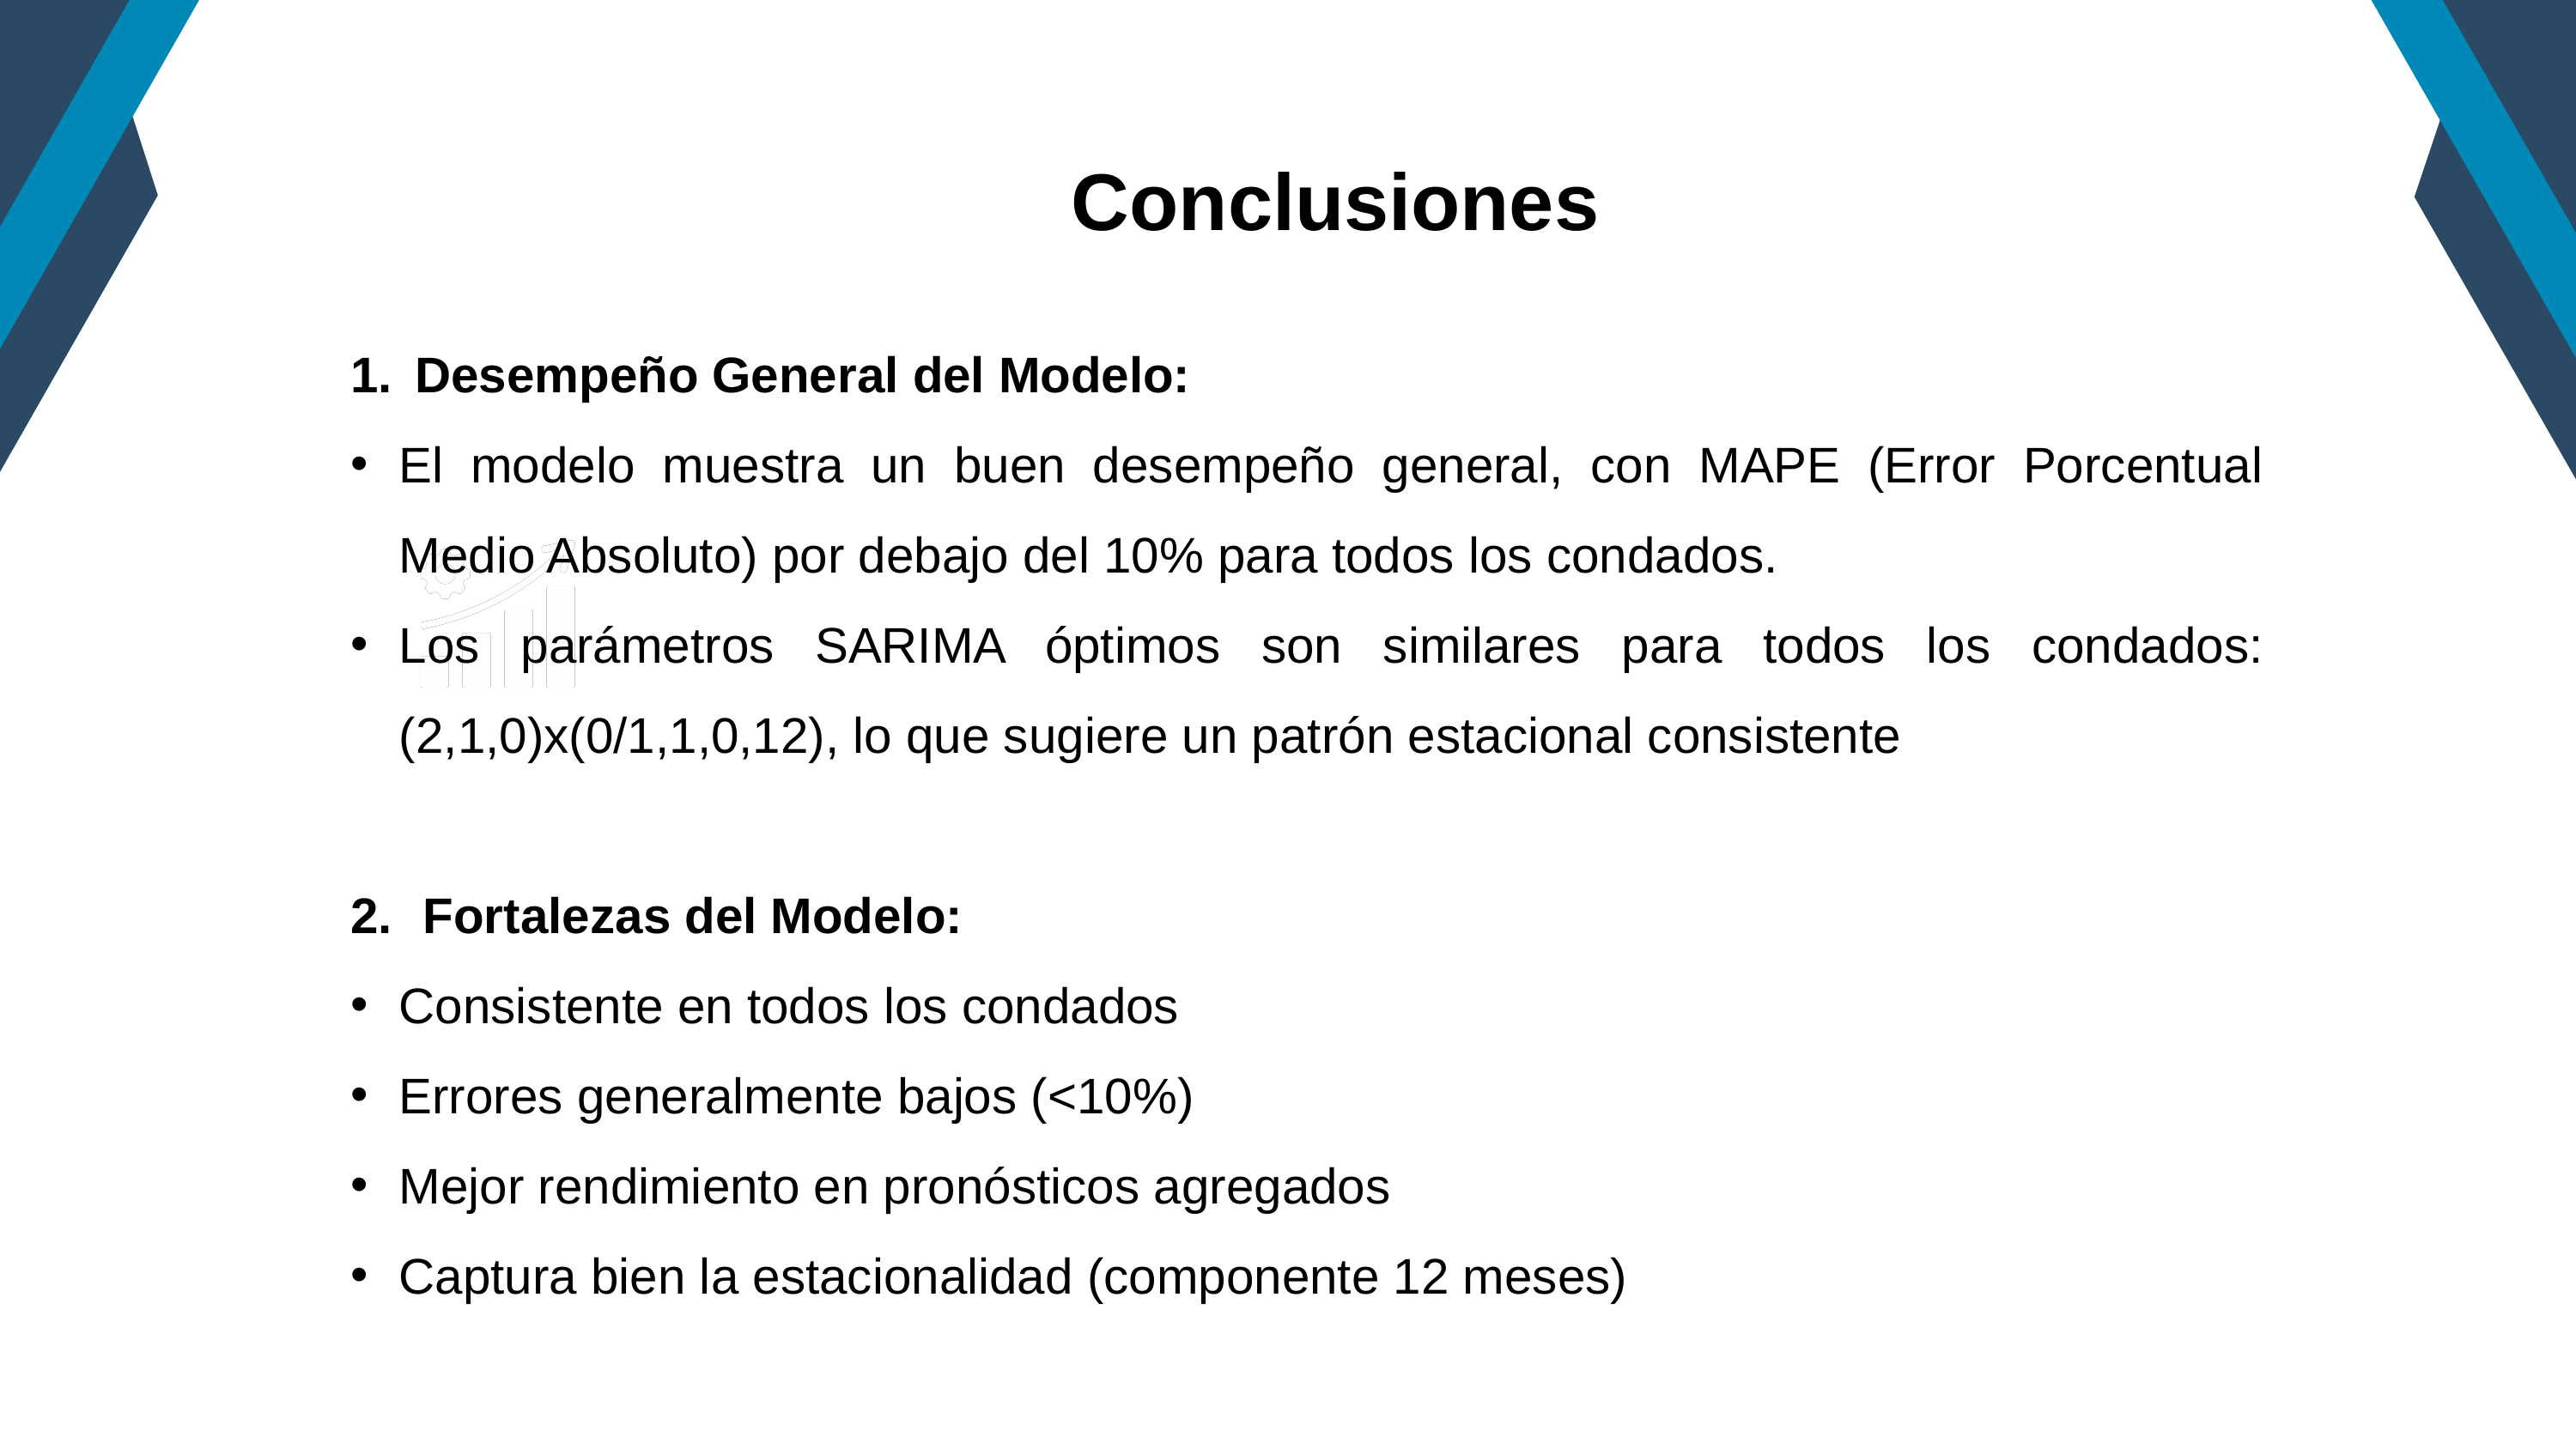

Conclusiones

Desempeño General del Modelo:
El modelo muestra un buen desempeño general, con MAPE (Error Porcentual Medio Absoluto) por debajo del 10% para todos los condados.
Los parámetros SARIMA óptimos son similares para todos los condados: (2,1,0)x(0/1,1,0,12), lo que sugiere un patrón estacional consistente

Fortalezas del Modelo:
Consistente en todos los condados
Errores generalmente bajos (<10%)
Mejor rendimiento en pronósticos agregados
Captura bien la estacionalidad (componente 12 meses)

Data-driven Decisions
Visualization